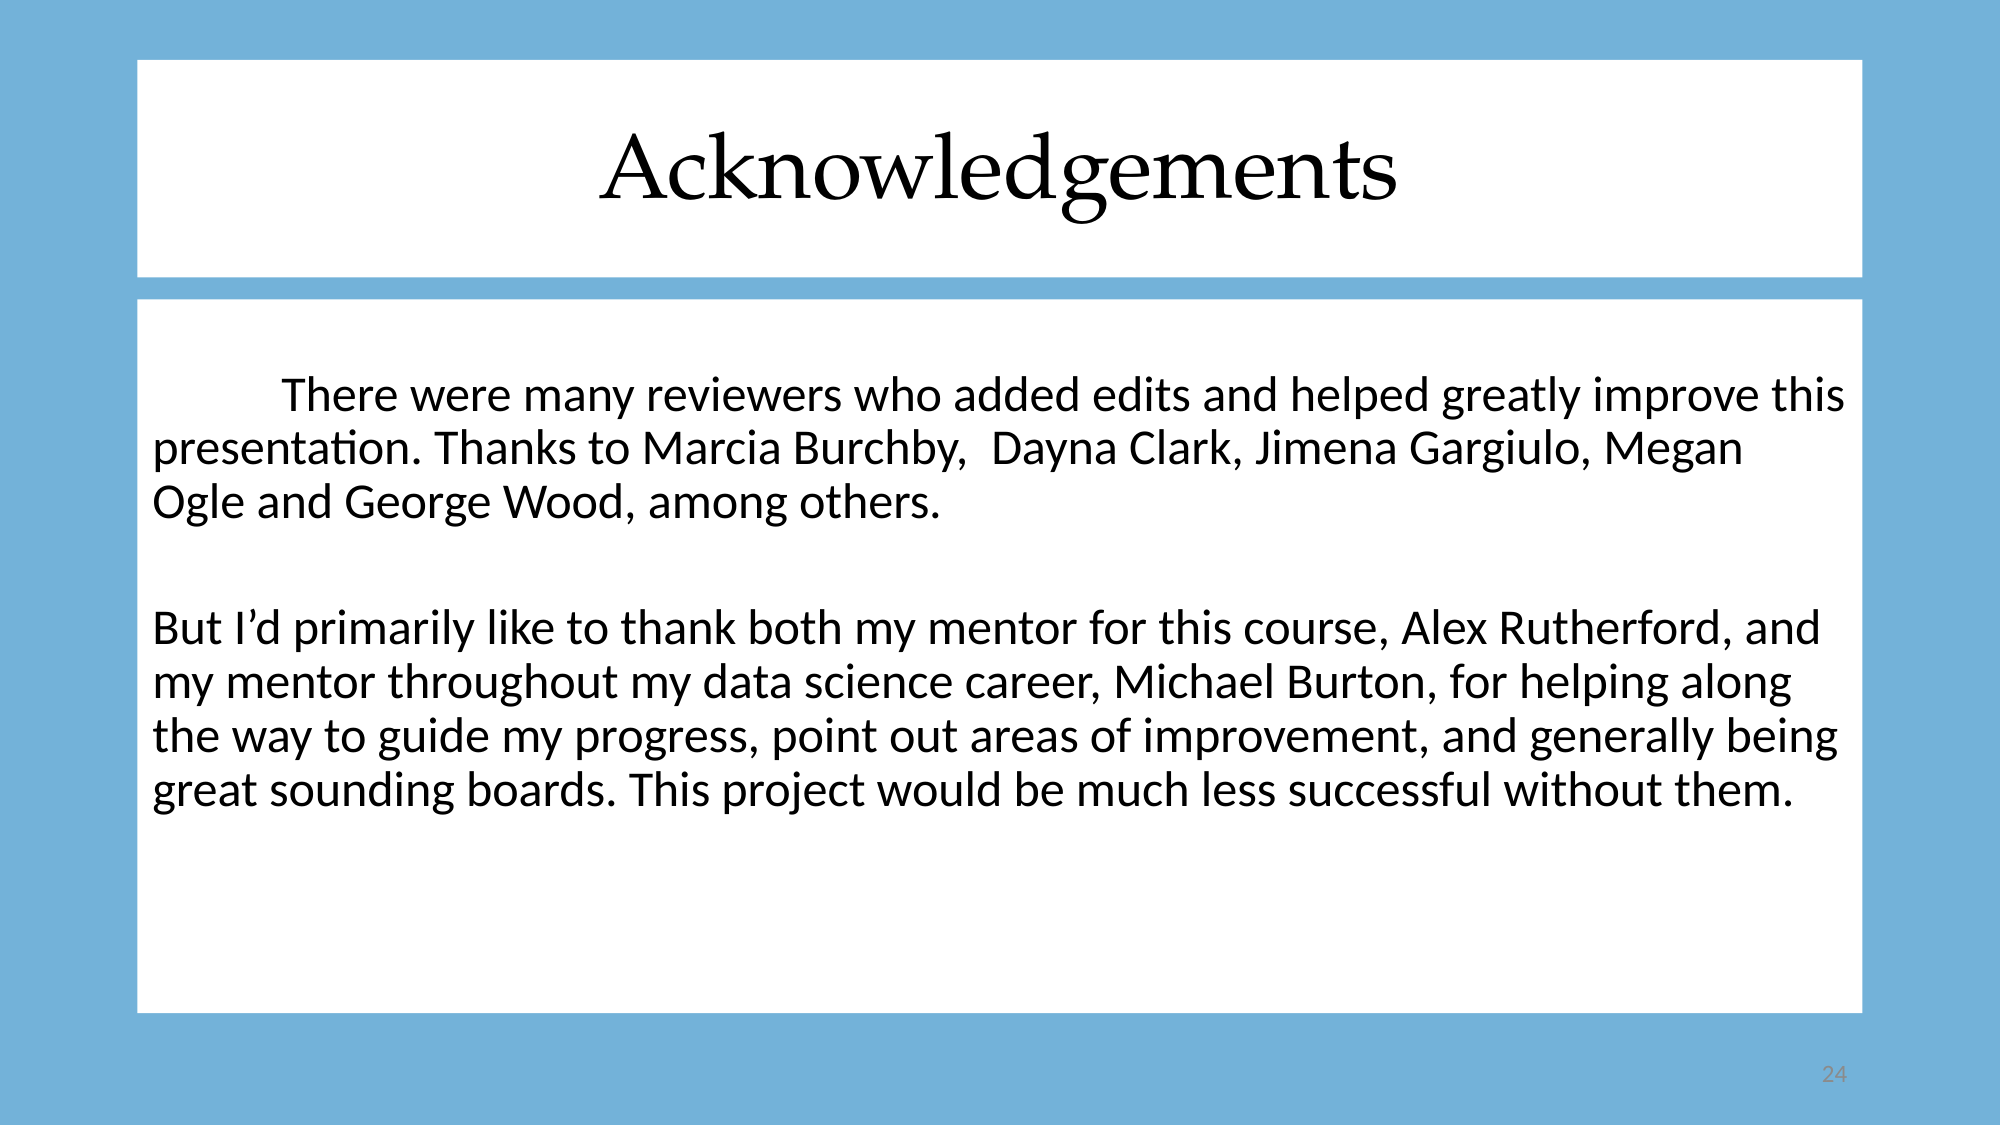

# Acknowledgements

	There were many reviewers who added edits and helped greatly improve this presentation. Thanks to Marcia Burchby,  Dayna Clark, Jimena Gargiulo, Megan Ogle and George Wood, among others.
But I’d primarily like to thank both my mentor for this course, Alex Rutherford, and my mentor throughout my data science career, Michael Burton, for helping along the way to guide my progress, point out areas of improvement, and generally being great sounding boards. This project would be much less successful without them.

24